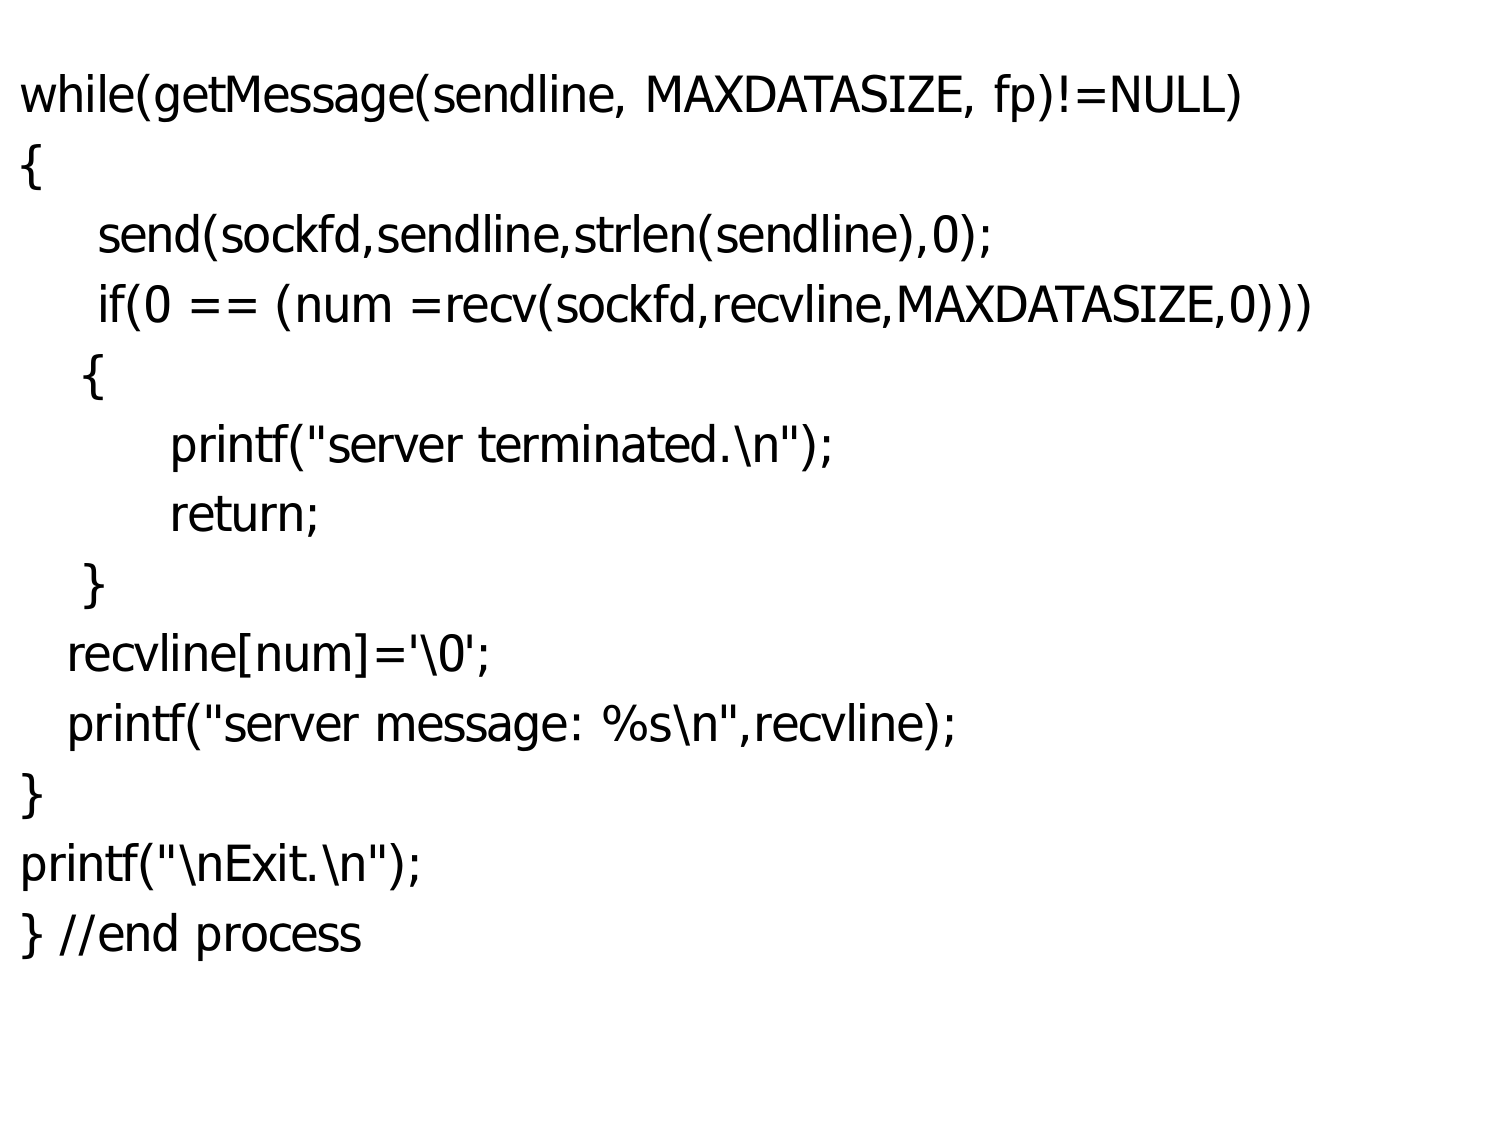

while(getMessage(sendline, MAXDATASIZE, fp)!=NULL)
{
     send(sockfd,sendline,strlen(sendline),0);
     if(0 == (num =recv(sockfd,recvline,MAXDATASIZE,0)))
    {
	printf("server terminated.\n");
	return;
    }
   recvline[num]='\0';
   printf("server message: %s\n",recvline);
}
printf("\nExit.\n");
} //end process